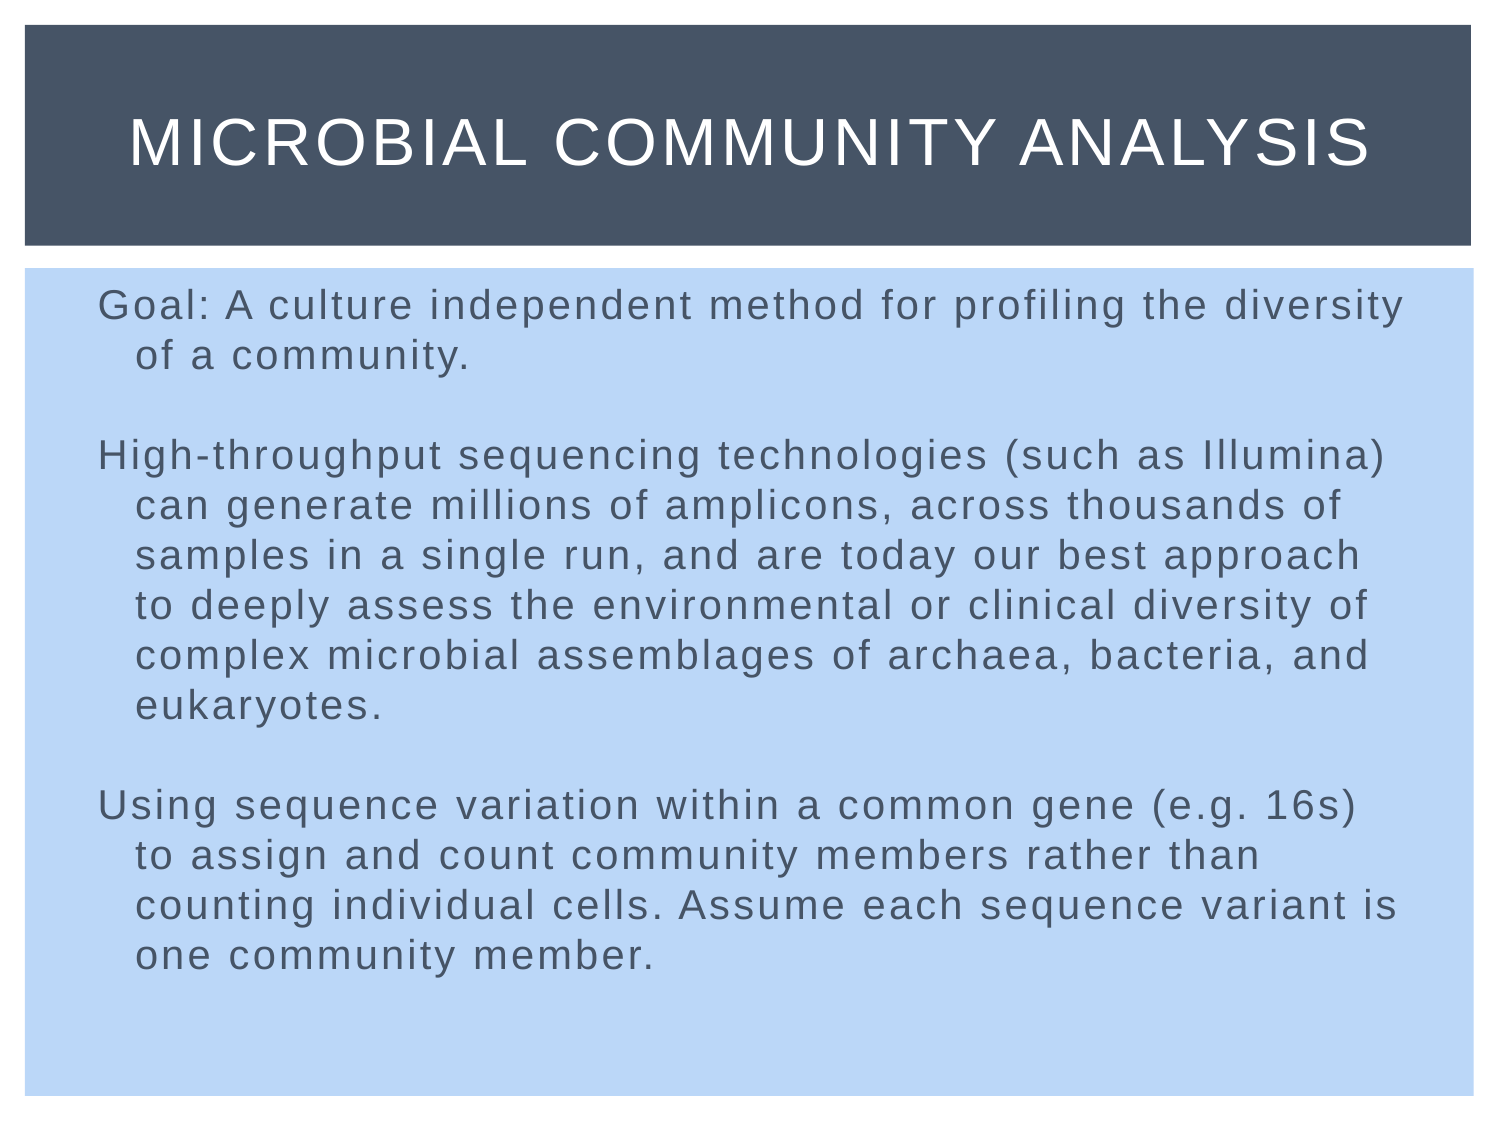

# Microbial community analysis
Goal: A culture independent method for profiling the diversity of a community.

High-throughput sequencing technologies (such as Illumina) can generate millions of amplicons, across thousands of samples in a single run, and are today our best approach to deeply assess the environmental or clinical diversity of complex microbial assemblages of archaea, bacteria, and eukaryotes.

Using sequence variation within a common gene (e.g. 16s) to assign and count community members rather than counting individual cells. Assume each sequence variant is one community member.